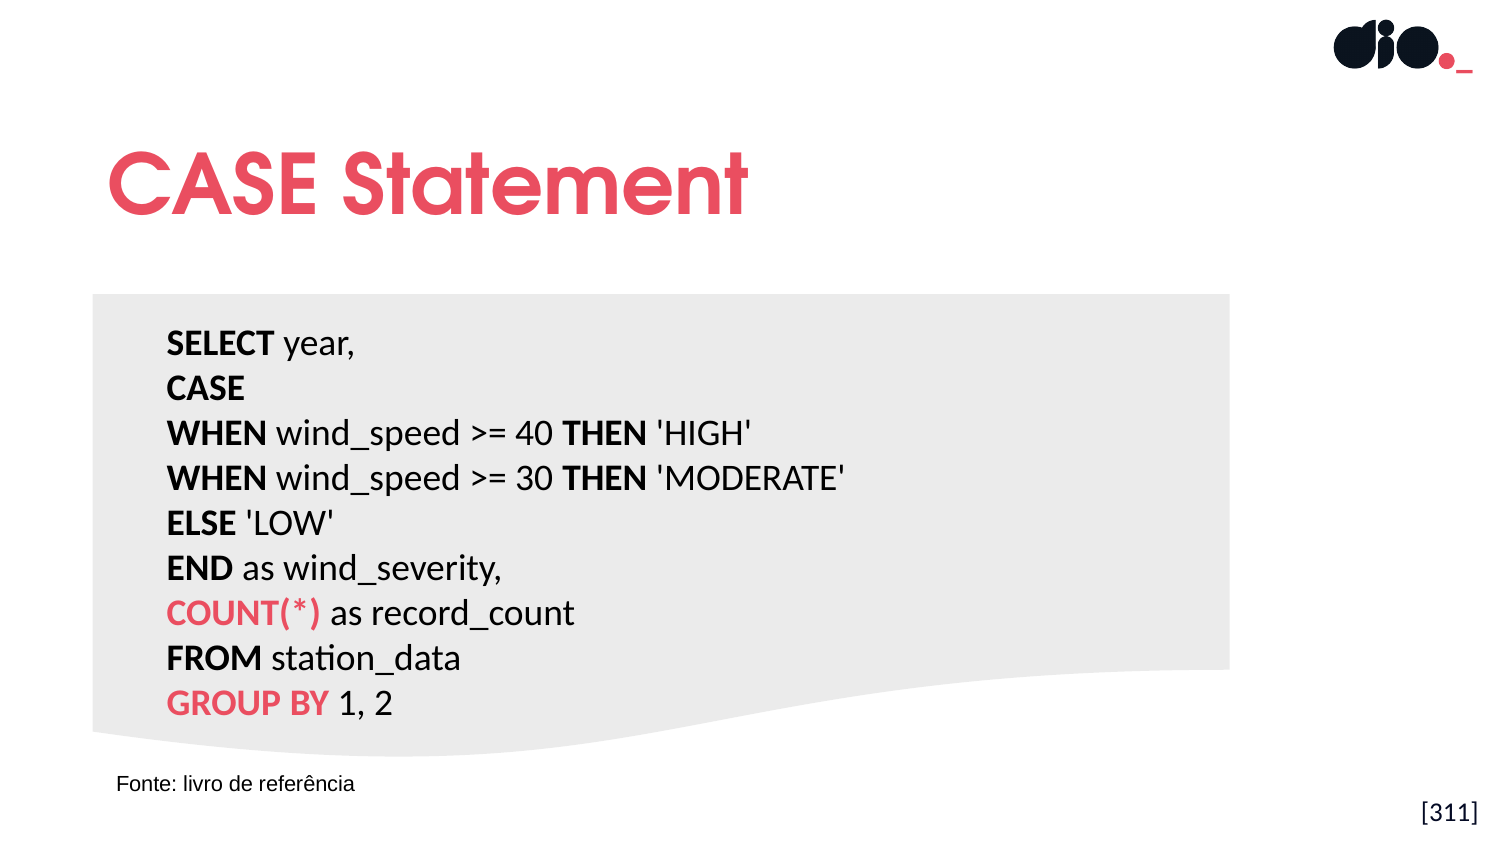

CASE Statement

SELECT year,
CASE
WHEN wind_speed >= 40 THEN 'HIGH'
WHEN wind_speed >= 30 THEN 'MODERATE'
ELSE 'LOW'
END as wind_severity,
COUNT(*) as record_count
FROM station_data
GROUP BY 1, 2
Fonte: livro de referência
[311]